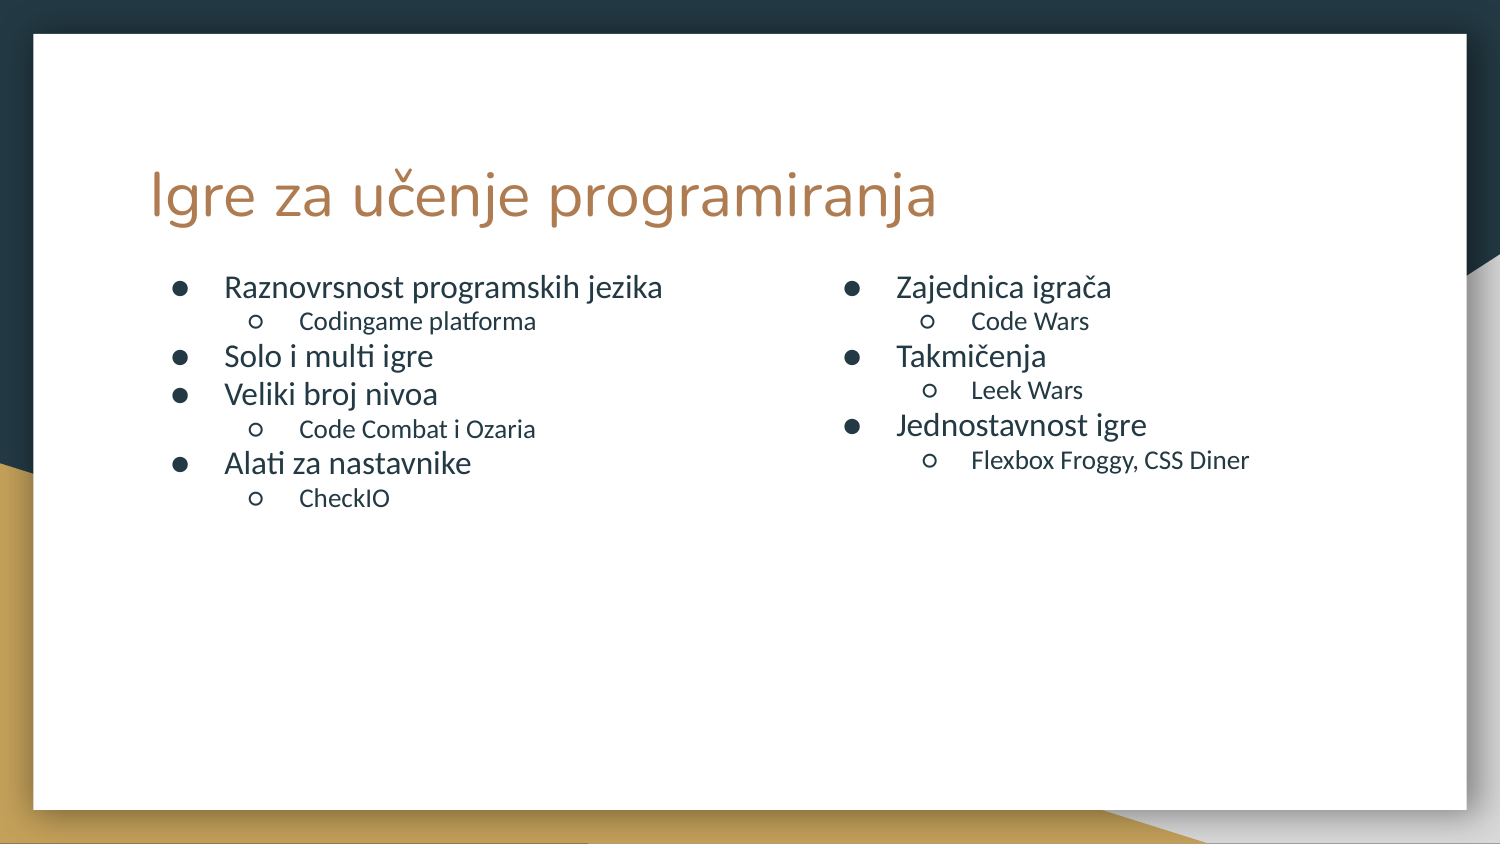

# Igre za učenje programiranja
Raznovrsnost programskih jezika
Codingame platforma
Solo i multi igre
Veliki broj nivoa
Code Combat i Ozaria
Alati za nastavnike
CheckIO

Zajednica igrača
Code Wars
Takmičenja
Leek Wars
Jednostavnost igre
Flexbox Froggy, CSS Diner